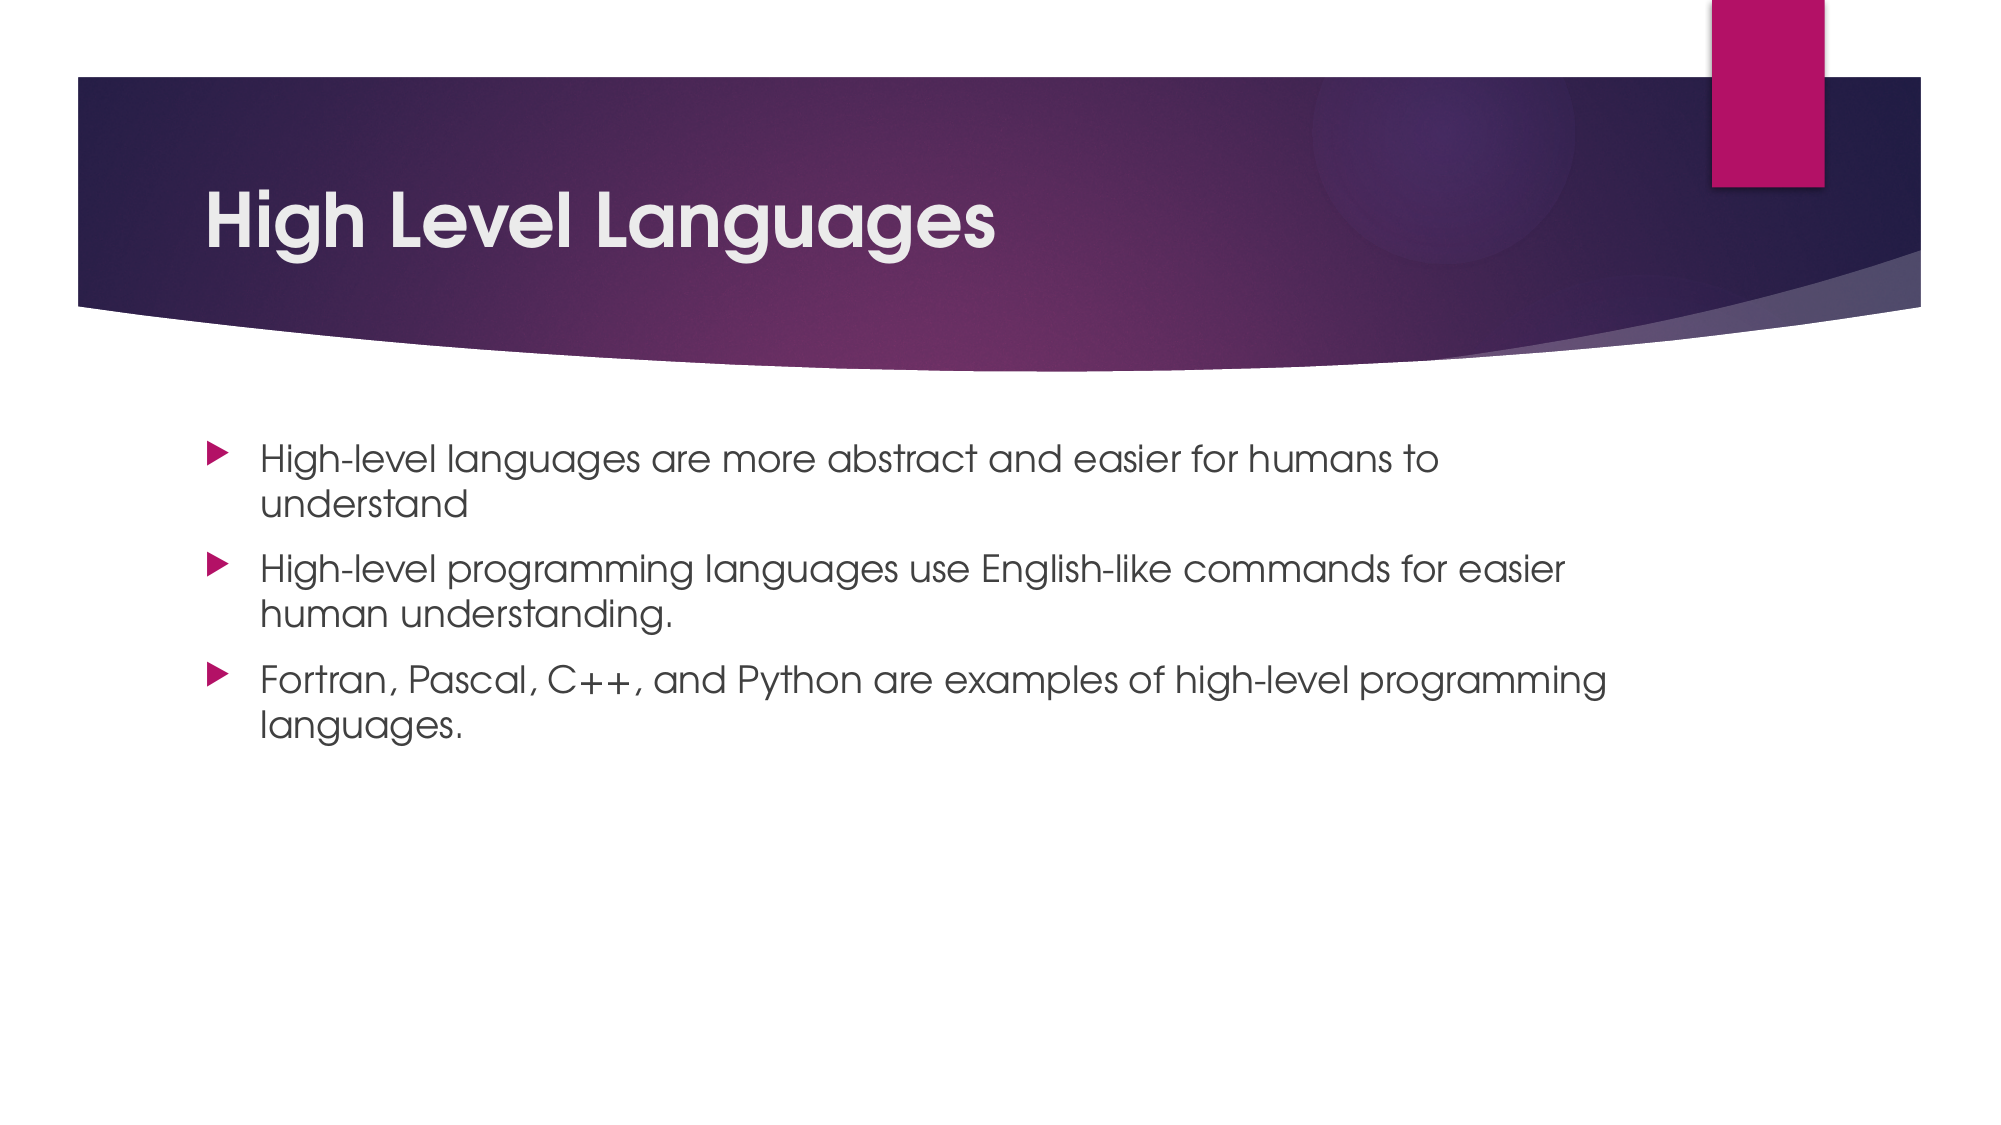

# High Level Languages
High-level languages are more abstract and easier for humans to understand
High-level programming languages use English-like commands for easier human understanding.
Fortran, Pascal, C++, and Python are examples of high-level programming languages.